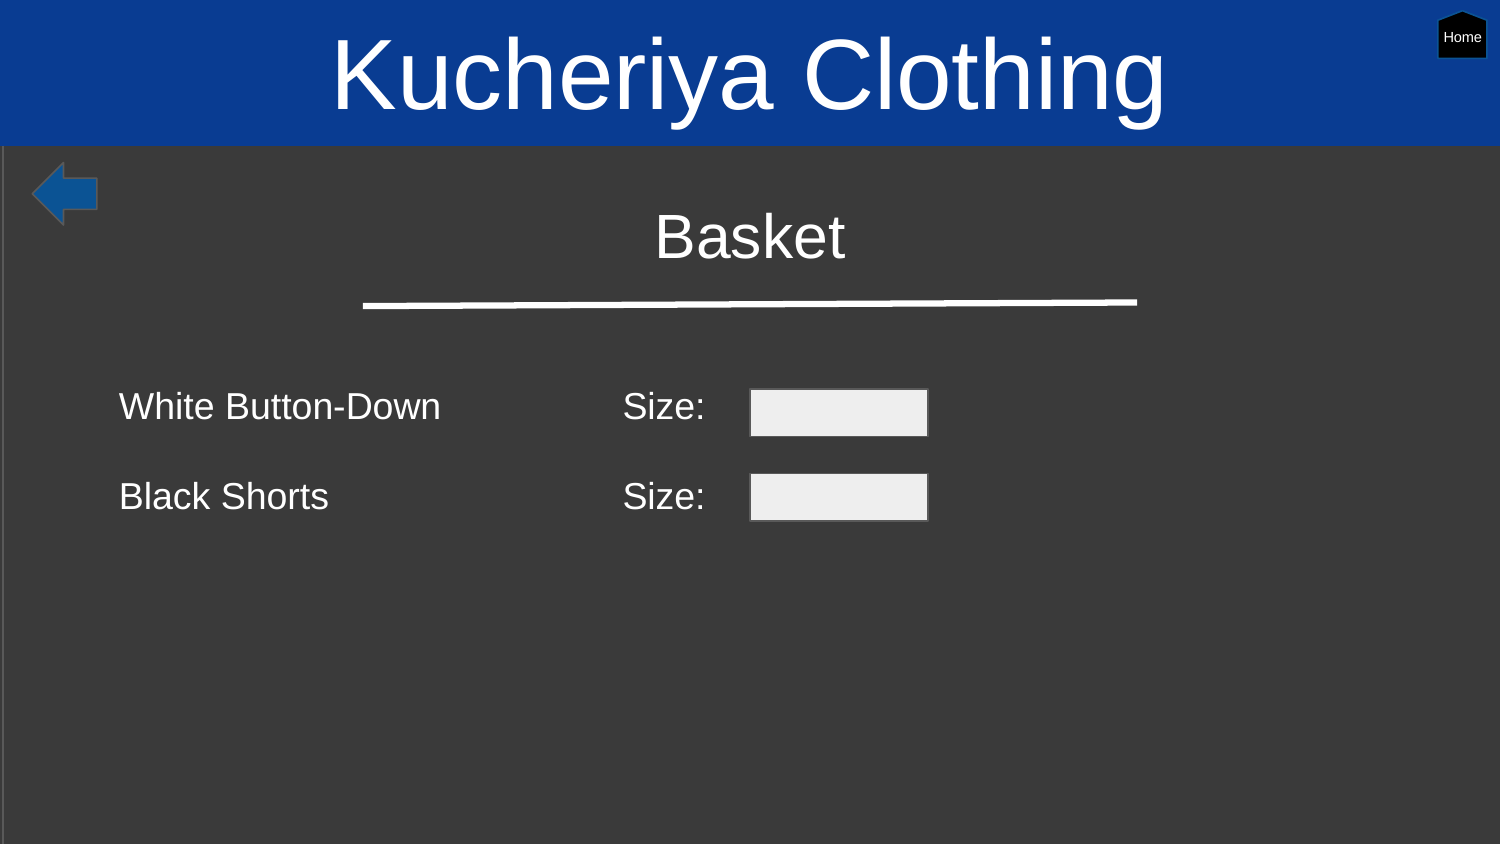

Kucheriya Clothing

Home

Basket
White Button-Down

Black Shorts
Size:

Size: